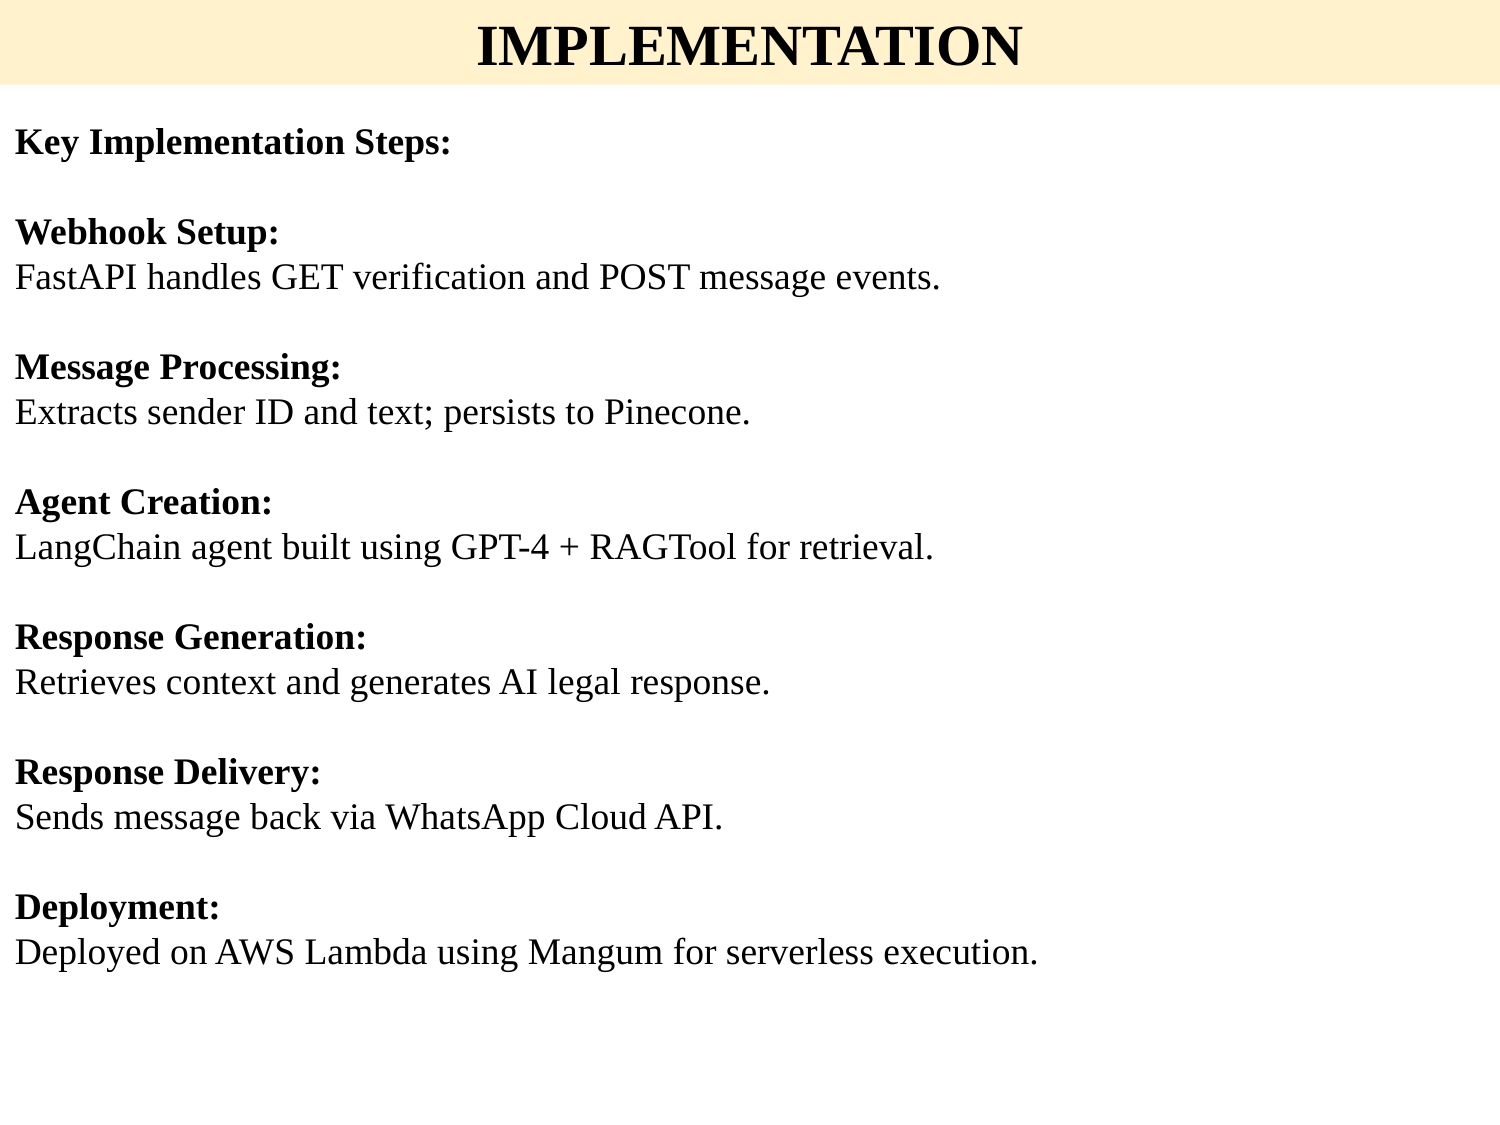

IMPLEMENTATION
Key Implementation Steps:

Webhook Setup:
FastAPI handles GET verification and POST message events.

Message Processing:
Extracts sender ID and text; persists to Pinecone.

Agent Creation:
LangChain agent built using GPT-4 + RAGTool for retrieval.

Response Generation:
Retrieves context and generates AI legal response.

Response Delivery:
Sends message back via WhatsApp Cloud API.

Deployment:
Deployed on AWS Lambda using Mangum for serverless execution.